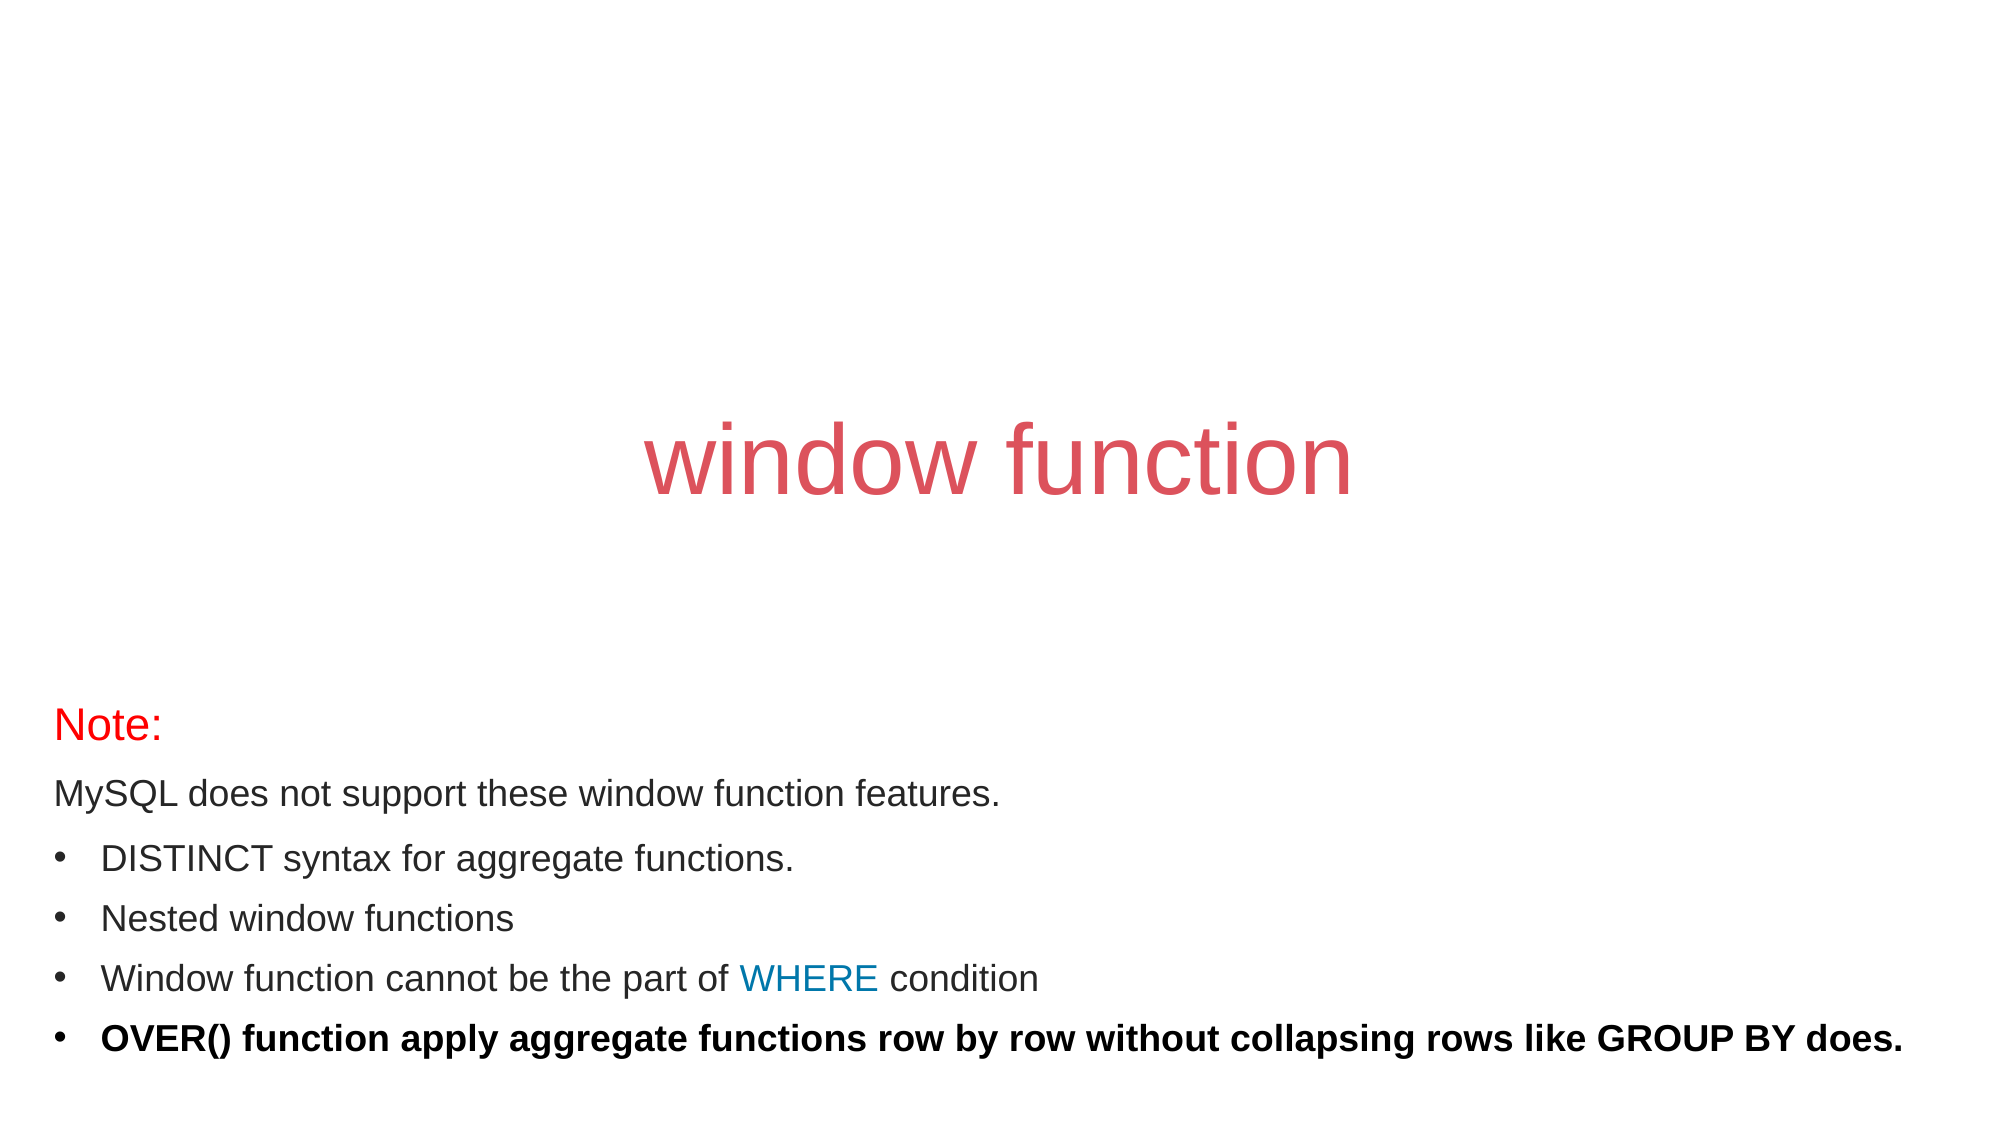

window function
Note:

MySQL does not support these window function features.

DISTINCT syntax for aggregate functions.

Nested window functions

Window function cannot be the part of WHERE condition

OVER() function apply aggregate functions row by row without collapsing rows like GROUP BY does.